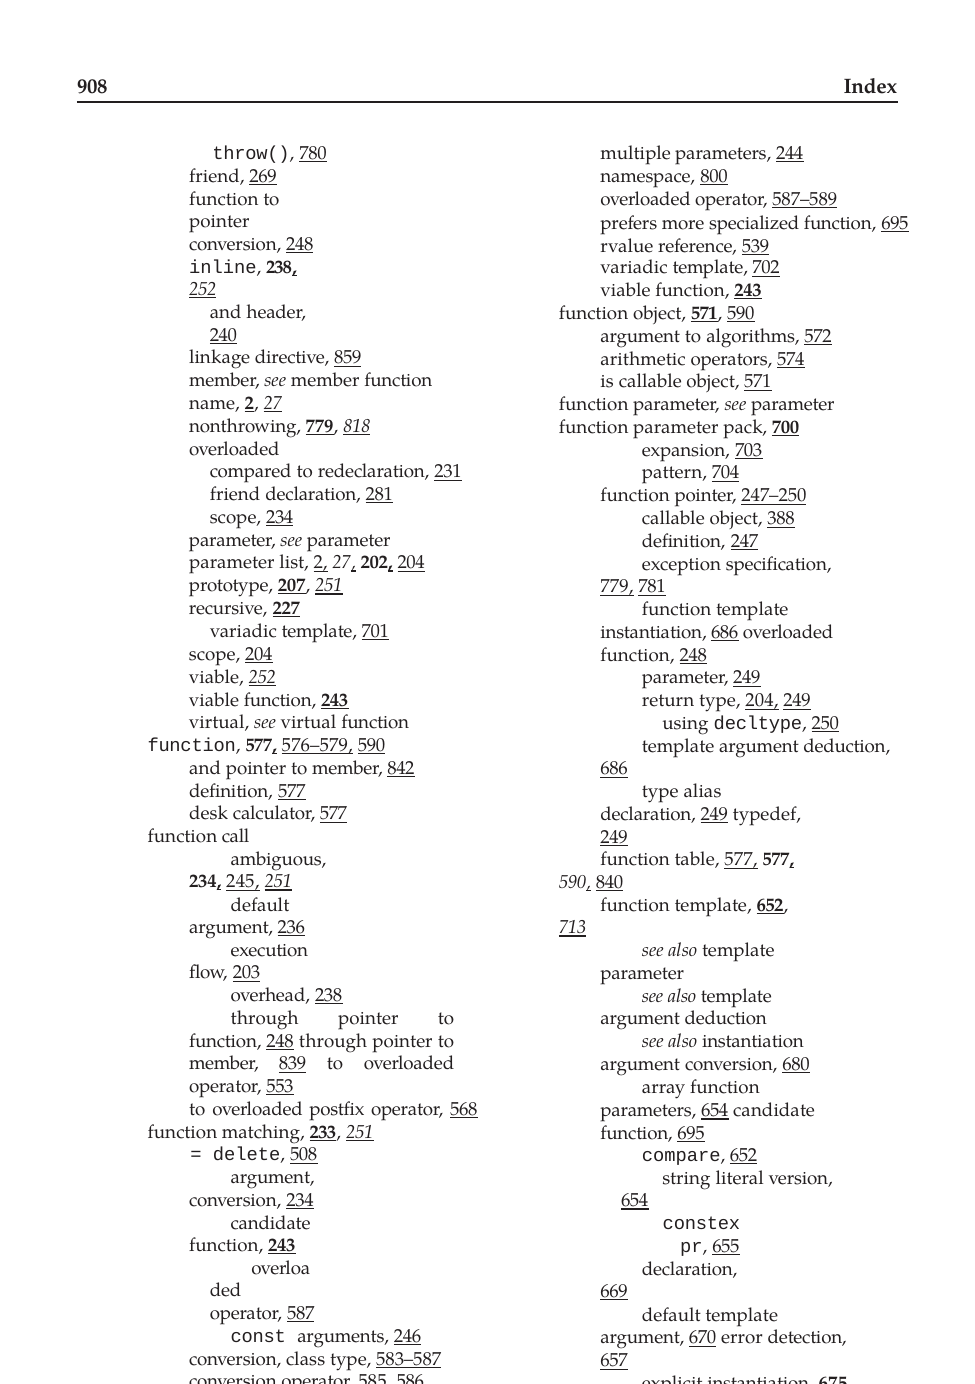

908
Index

multiple parameters, 244
namespace, 800
overloaded operator, 587–589
prefers more specialized function, 695 rvalue reference, 539
variadic template, 702
viable function, 243
function object, 571, 590 argument to algorithms, 572 arithmetic operators, 574
is callable object, 571 function parameter, see parameter function parameter pack, 700
expansion, 703
pattern, 704
function pointer, 247–250
callable object, 388
definition, 247
exception specification, 779, 781
function template instantiation, 686 overloaded function, 248
parameter, 249
return type, 204, 249
using decltype, 250
template argument deduction, 686
type alias declaration, 249 typedef, 249
function table, 577, 577, 590, 840
function template, 652, 713
see also template parameter
see also template argument deduction
see also instantiation argument conversion, 680
array function parameters, 654 candidate function, 695
compare, 652
string literal version, 654
constexpr, 655
declaration, 669
default template argument, 670 error detection, 657
explicit instantiation, 675, 675–676 explicit template argument, 682
compare, 683
function matching, 694–699
inline function, 655
nontype parameter, 654
overloaded function, 694–699
parameter pack, 713
specialization, 707, 714
compare, 706
throw(), 780
friend, 269
function to pointer conversion, 248
inline, 238, 252
and header, 240
linkage directive, 859 member, see member function
name, 2, 27
nonthrowing, 779, 818
overloaded
compared to redeclaration, 231 friend declaration, 281
scope, 234
parameter, see parameter parameter list, 2, 27, 202, 204
prototype, 207, 251
recursive, 227
variadic template, 701
scope, 204
viable, 252
viable function, 243
virtual, see virtual function
function, 577, 576–579, 590 and pointer to member, 842 definition, 577
desk calculator, 577 function call
ambiguous, 234, 245, 251
default argument, 236
execution flow, 203
overhead, 238
through pointer to function, 248 through pointer to member, 839 to overloaded operator, 553
to overloaded postfix operator, 568 function matching, 233, 251
= delete, 508
argument, conversion, 234
candidate function, 243
overloaded operator, 587
const arguments, 246 conversion, class type, 583–587 conversion operator, 585, 586
conversion rank, 245
class type conversions, 586 default argument, 243
enumeration, 835
function template, 694–699
specialization, 708
integral promotions, 246
member function, 273